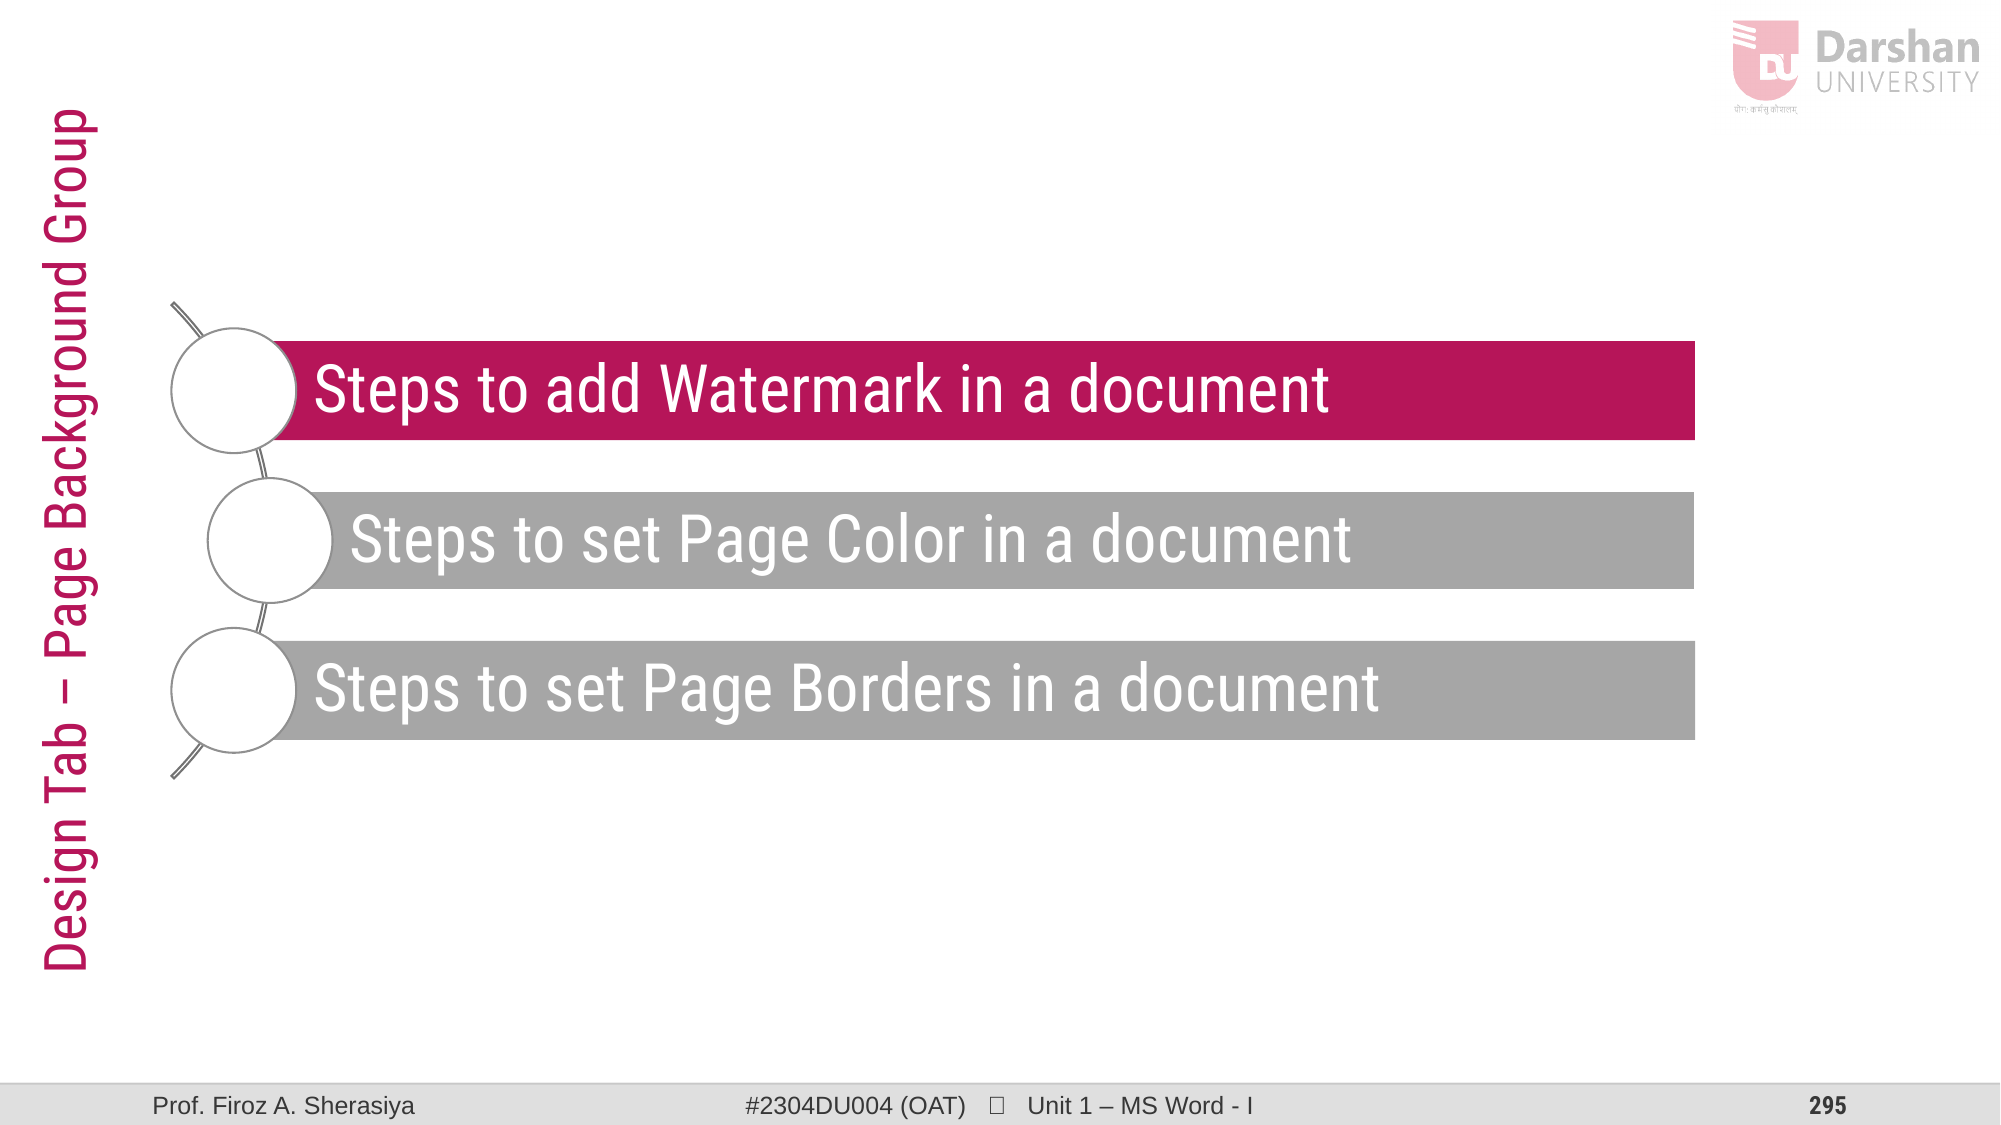

Design Tab – Page Background Group
Steps to add Watermark in a document
Steps to set Page Color in a document
Steps to set Page Borders in a document